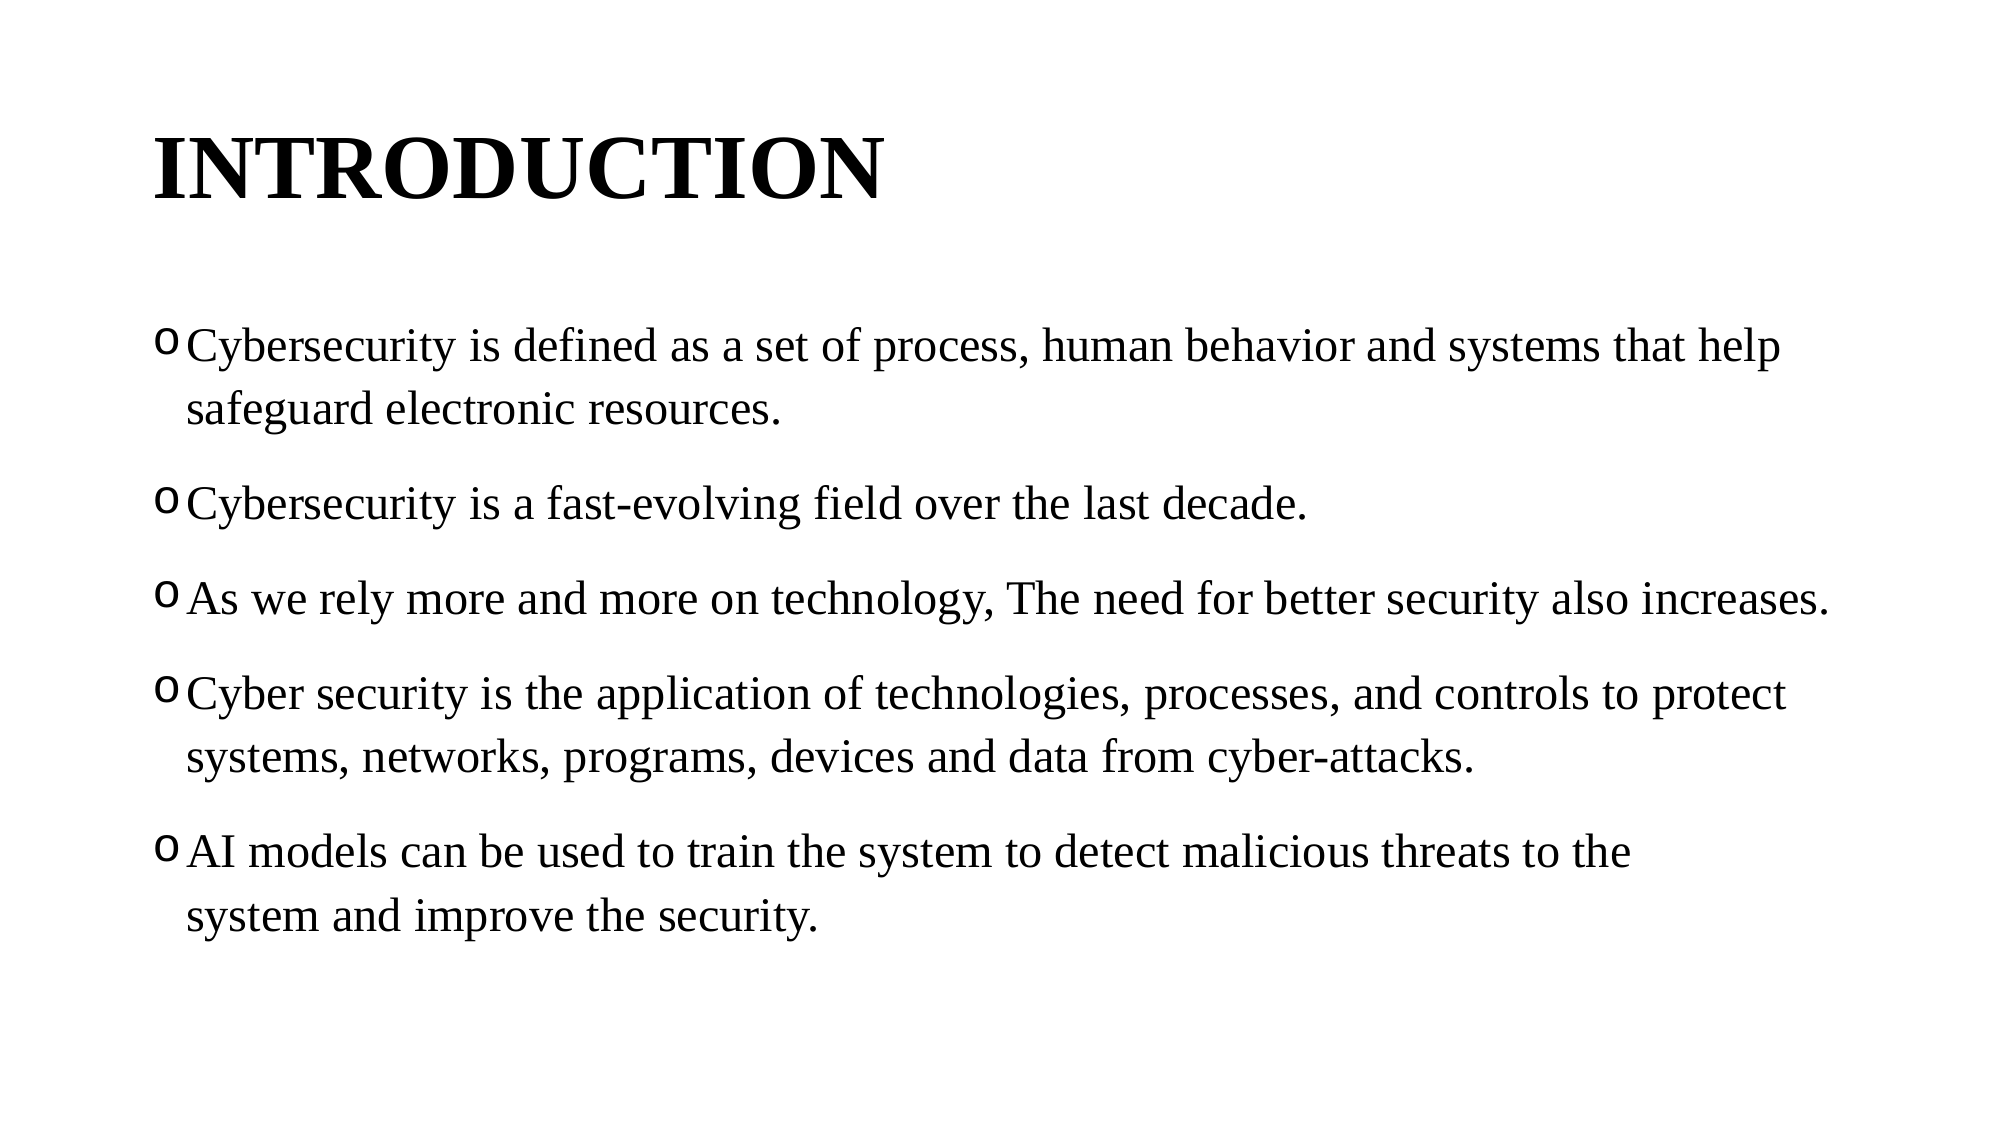

# INTRODUCTION
Cybersecurity is defined as a set of process, human behavior and systems that help safeguard electronic resources.
Cybersecurity is a fast-evolving field over the last decade.
As we rely more and more on technology, The need for better security also increases.
Cyber security is the application of technologies, processes, and controls to protect systems, networks, programs, devices and data from cyber-attacks.
AI models can be used to train the system to detect malicious threats to the system and improve the security.